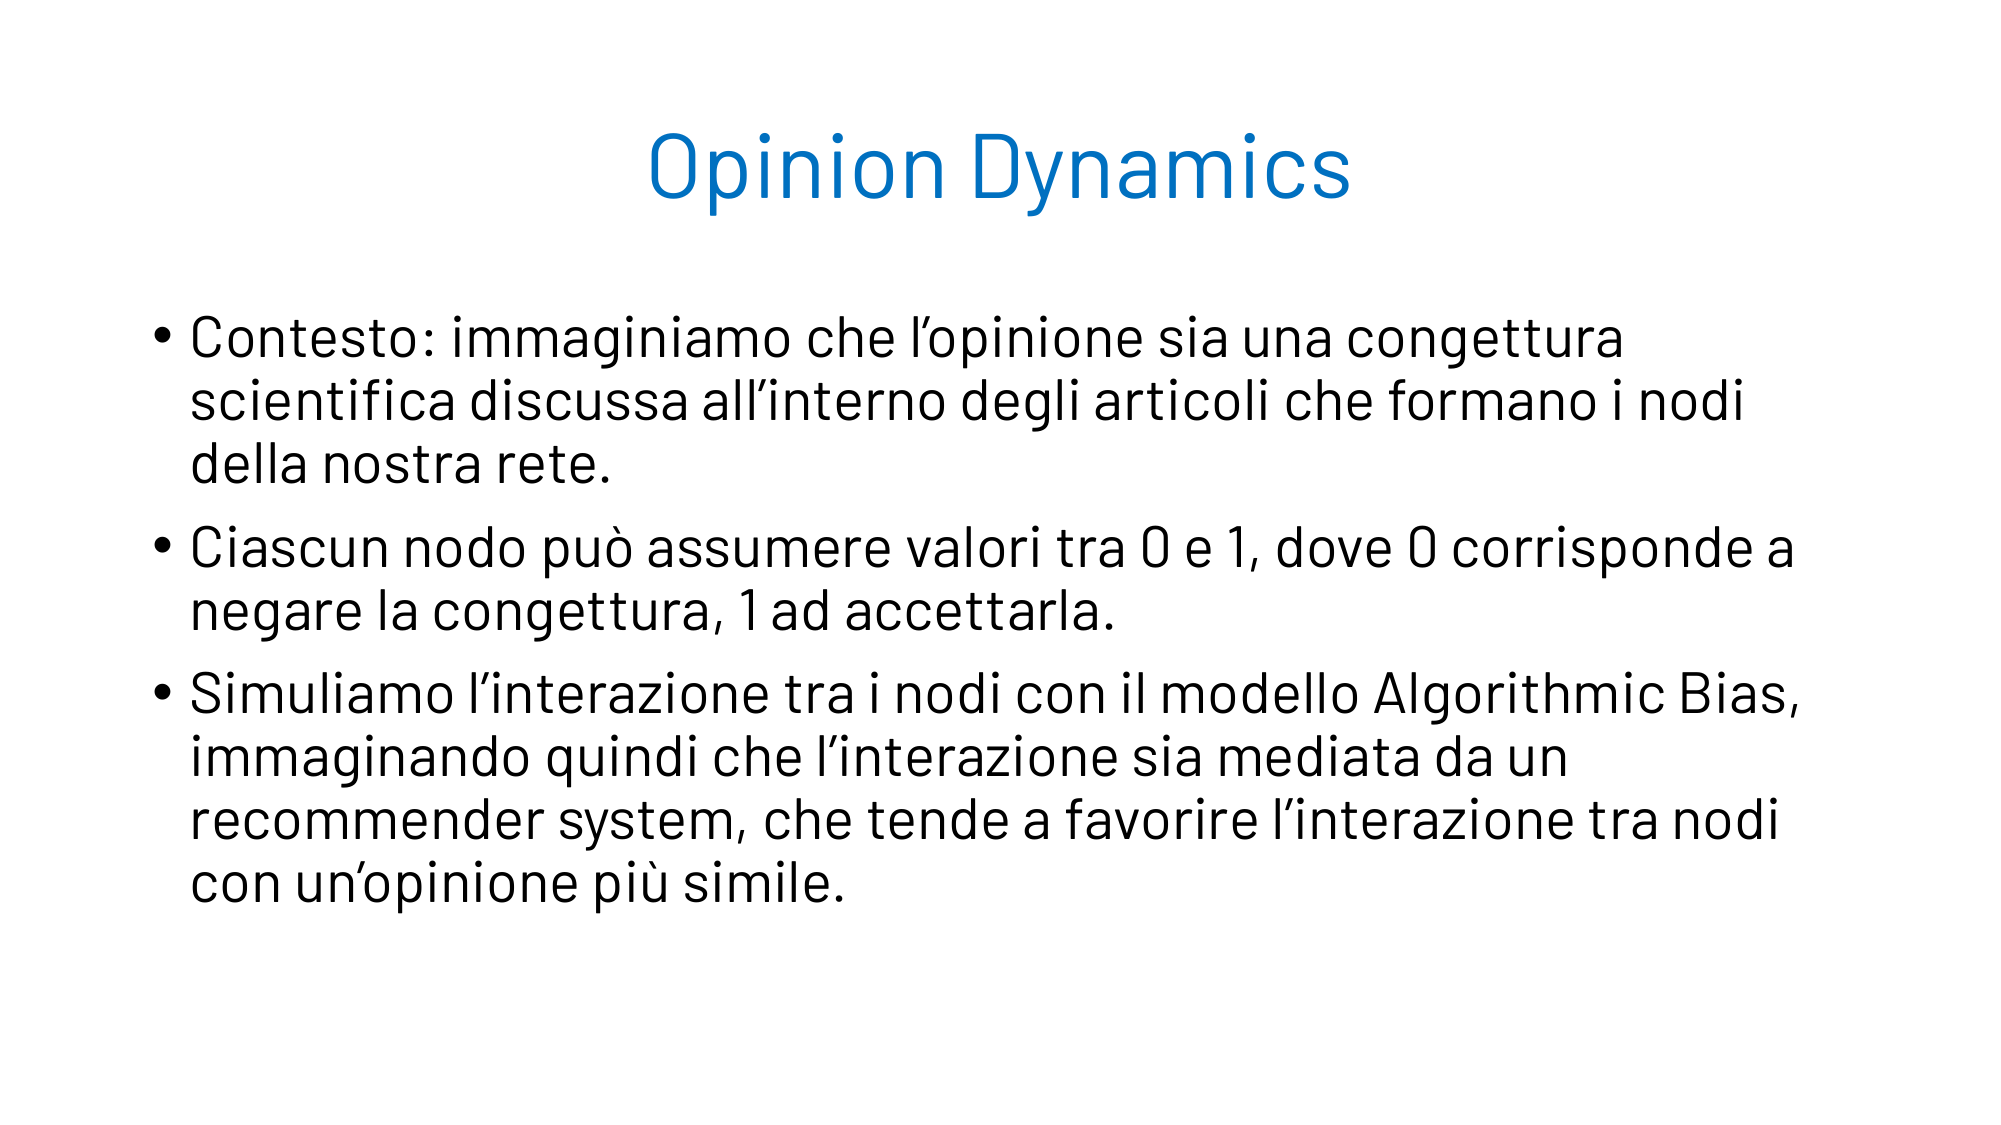

# Opinion Dynamics
Contesto: immaginiamo che l’opinione sia una congettura scientifica discussa all’interno degli articoli che formano i nodi della nostra rete.
Ciascun nodo può assumere valori tra 0 e 1, dove 0 corrisponde a negare la congettura, 1 ad accettarla.
Simuliamo l’interazione tra i nodi con il modello Algorithmic Bias, immaginando quindi che l’interazione sia mediata da un recommender system, che tende a favorire l’interazione tra nodi con un’opinione più simile.